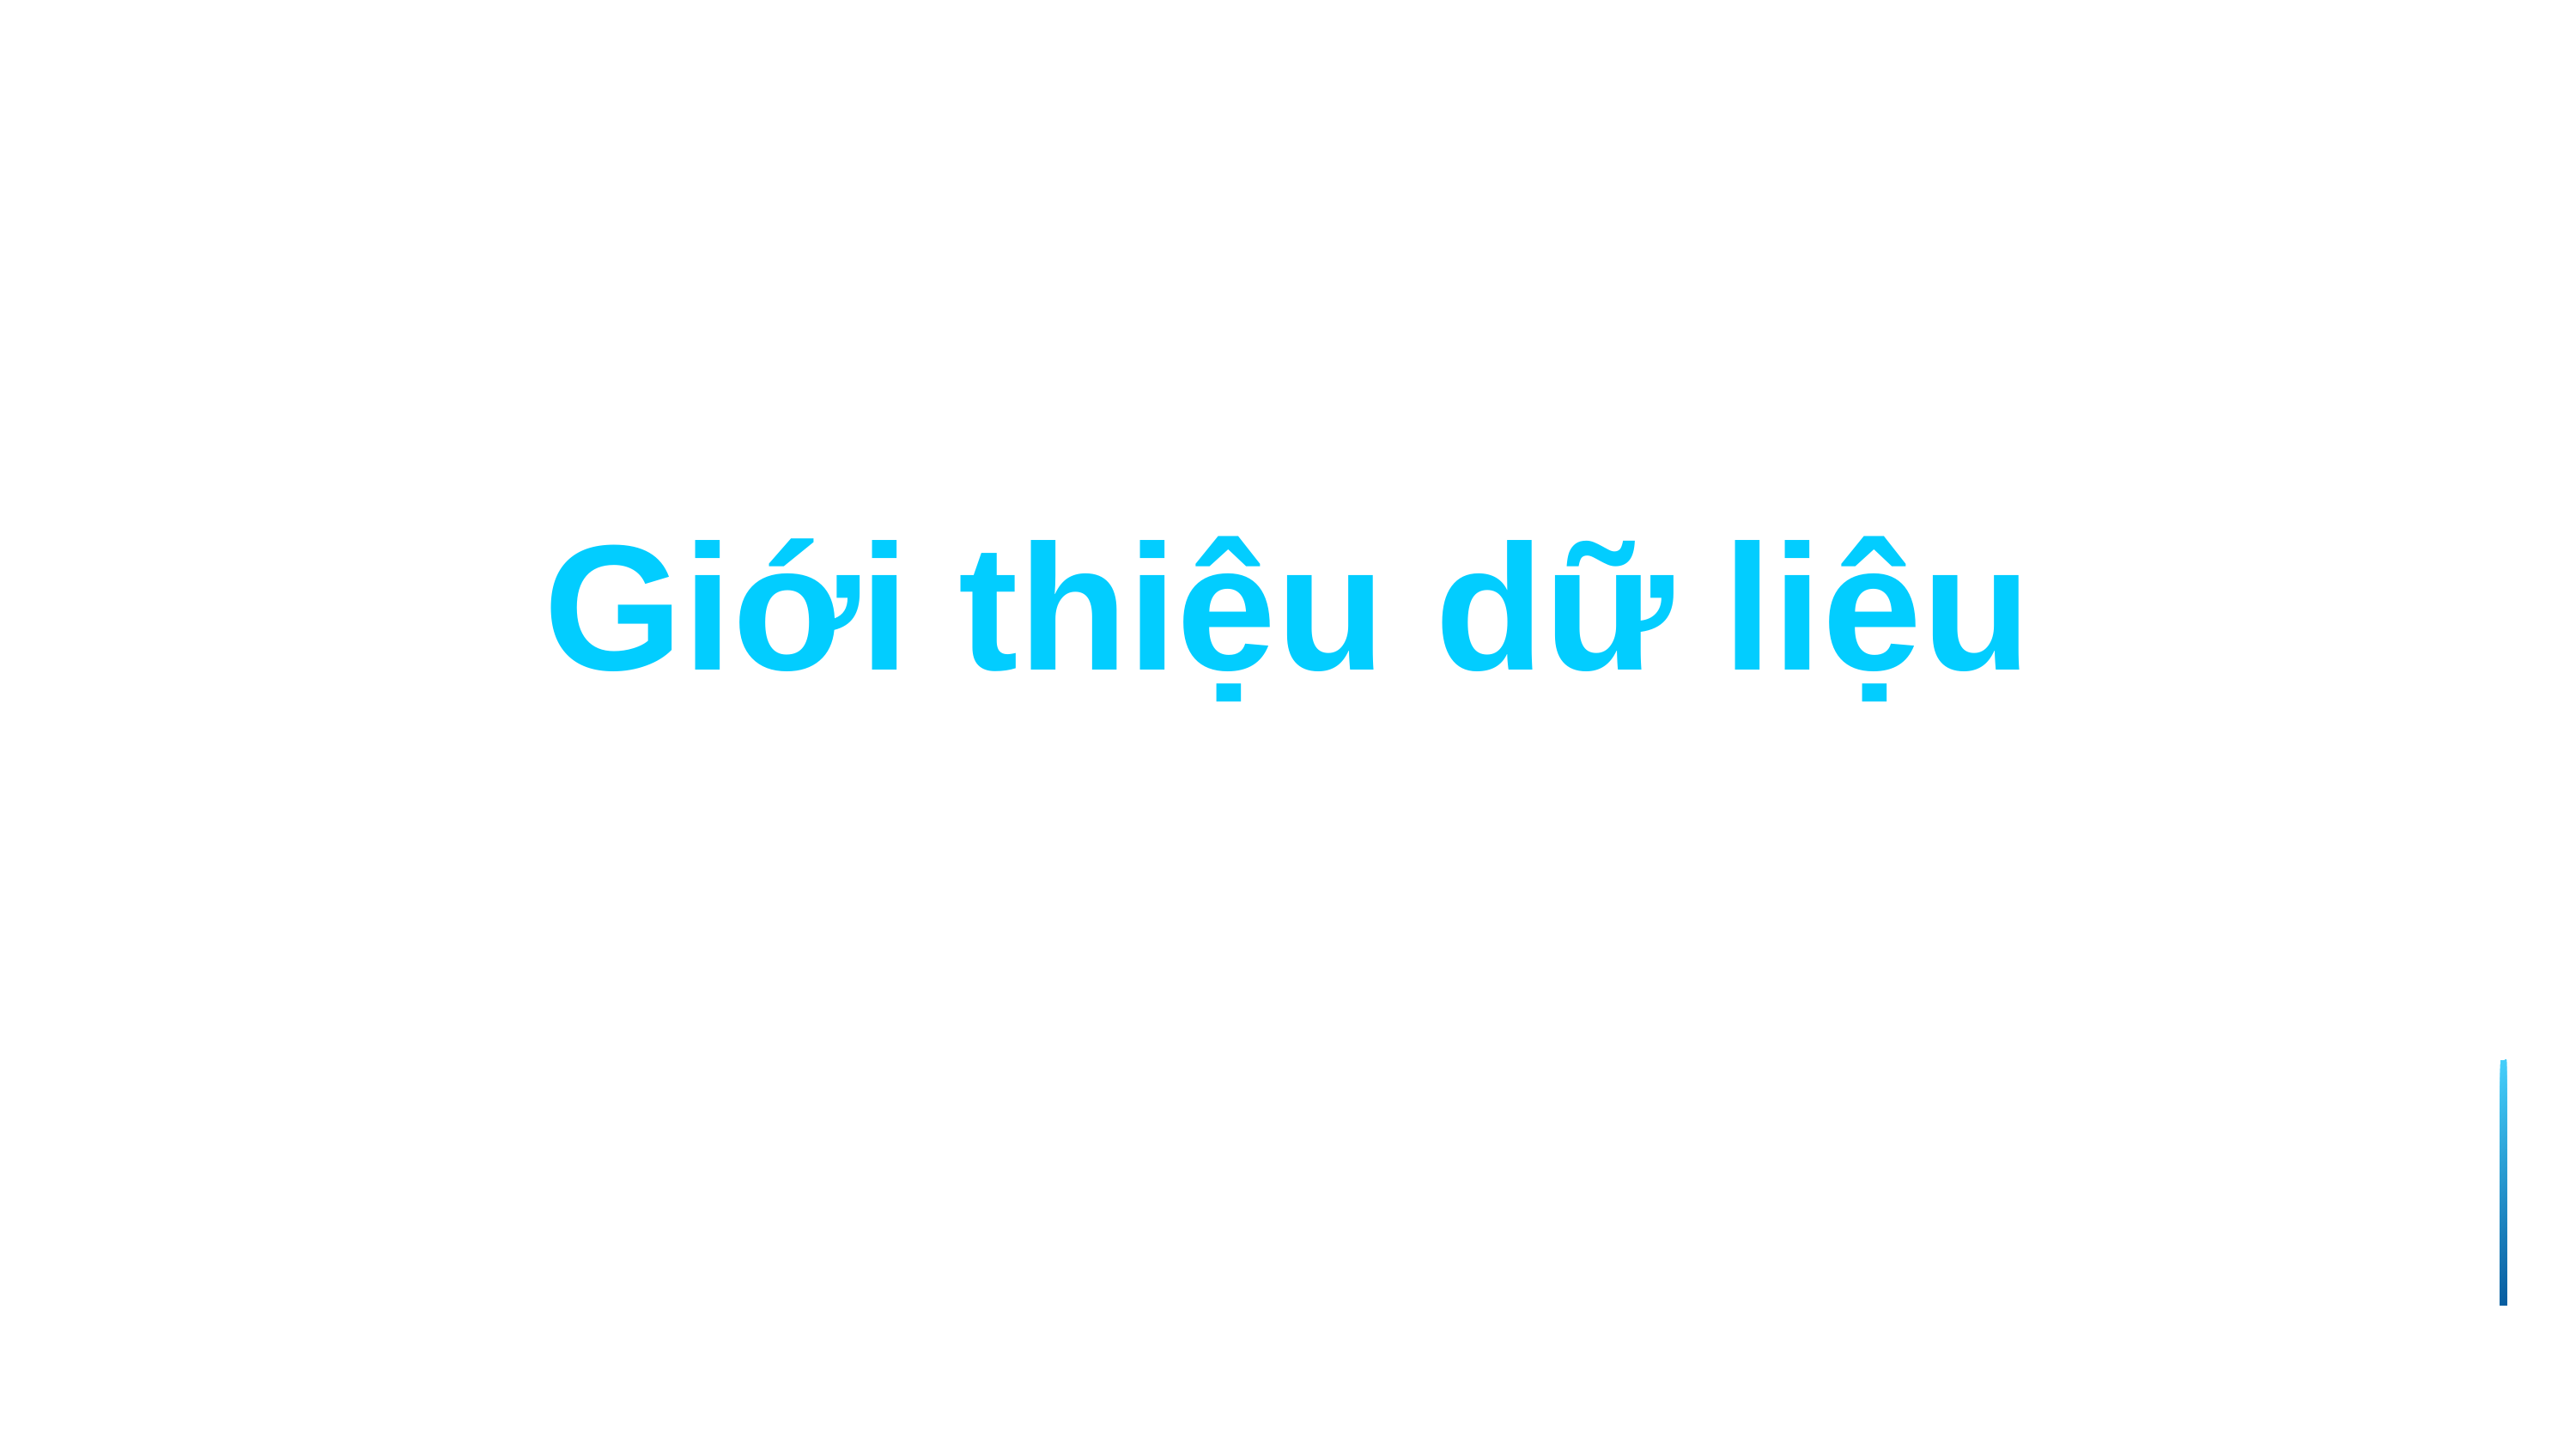

Giới thiệu dữ liệu
01
01

01
01